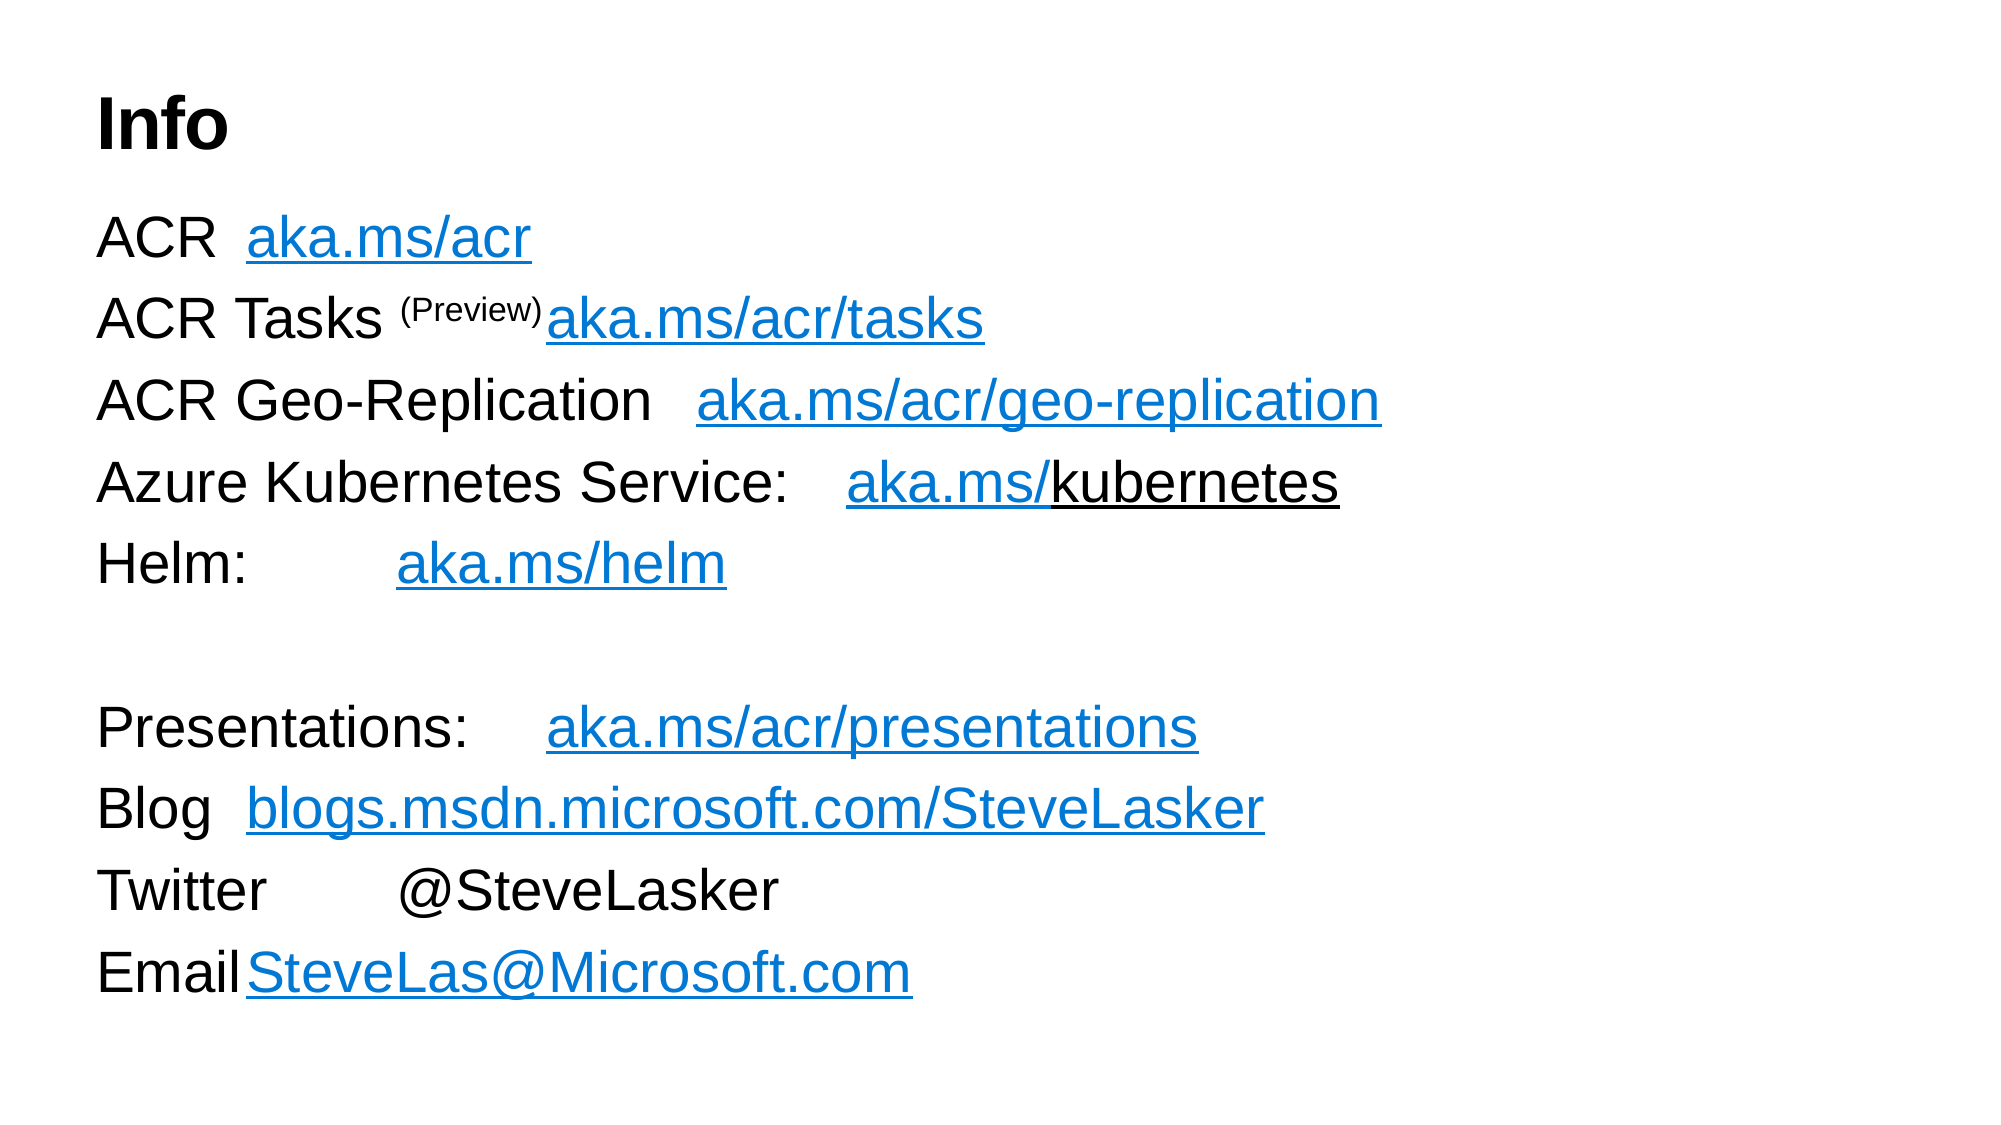

# Info
ACR 	aka.ms/acr
ACR Tasks (Preview)	aka.ms/acr/tasks
ACR Geo-Replication	aka.ms/acr/geo-replication
Azure Kubernetes Service:	aka.ms/kubernetes
Helm:	aka.ms/helm

Presentations:  	aka.ms/acr/presentations
Blog	blogs.msdn.microsoft.com/SteveLasker
Twitter	@SteveLasker
Email	SteveLas@Microsoft.com